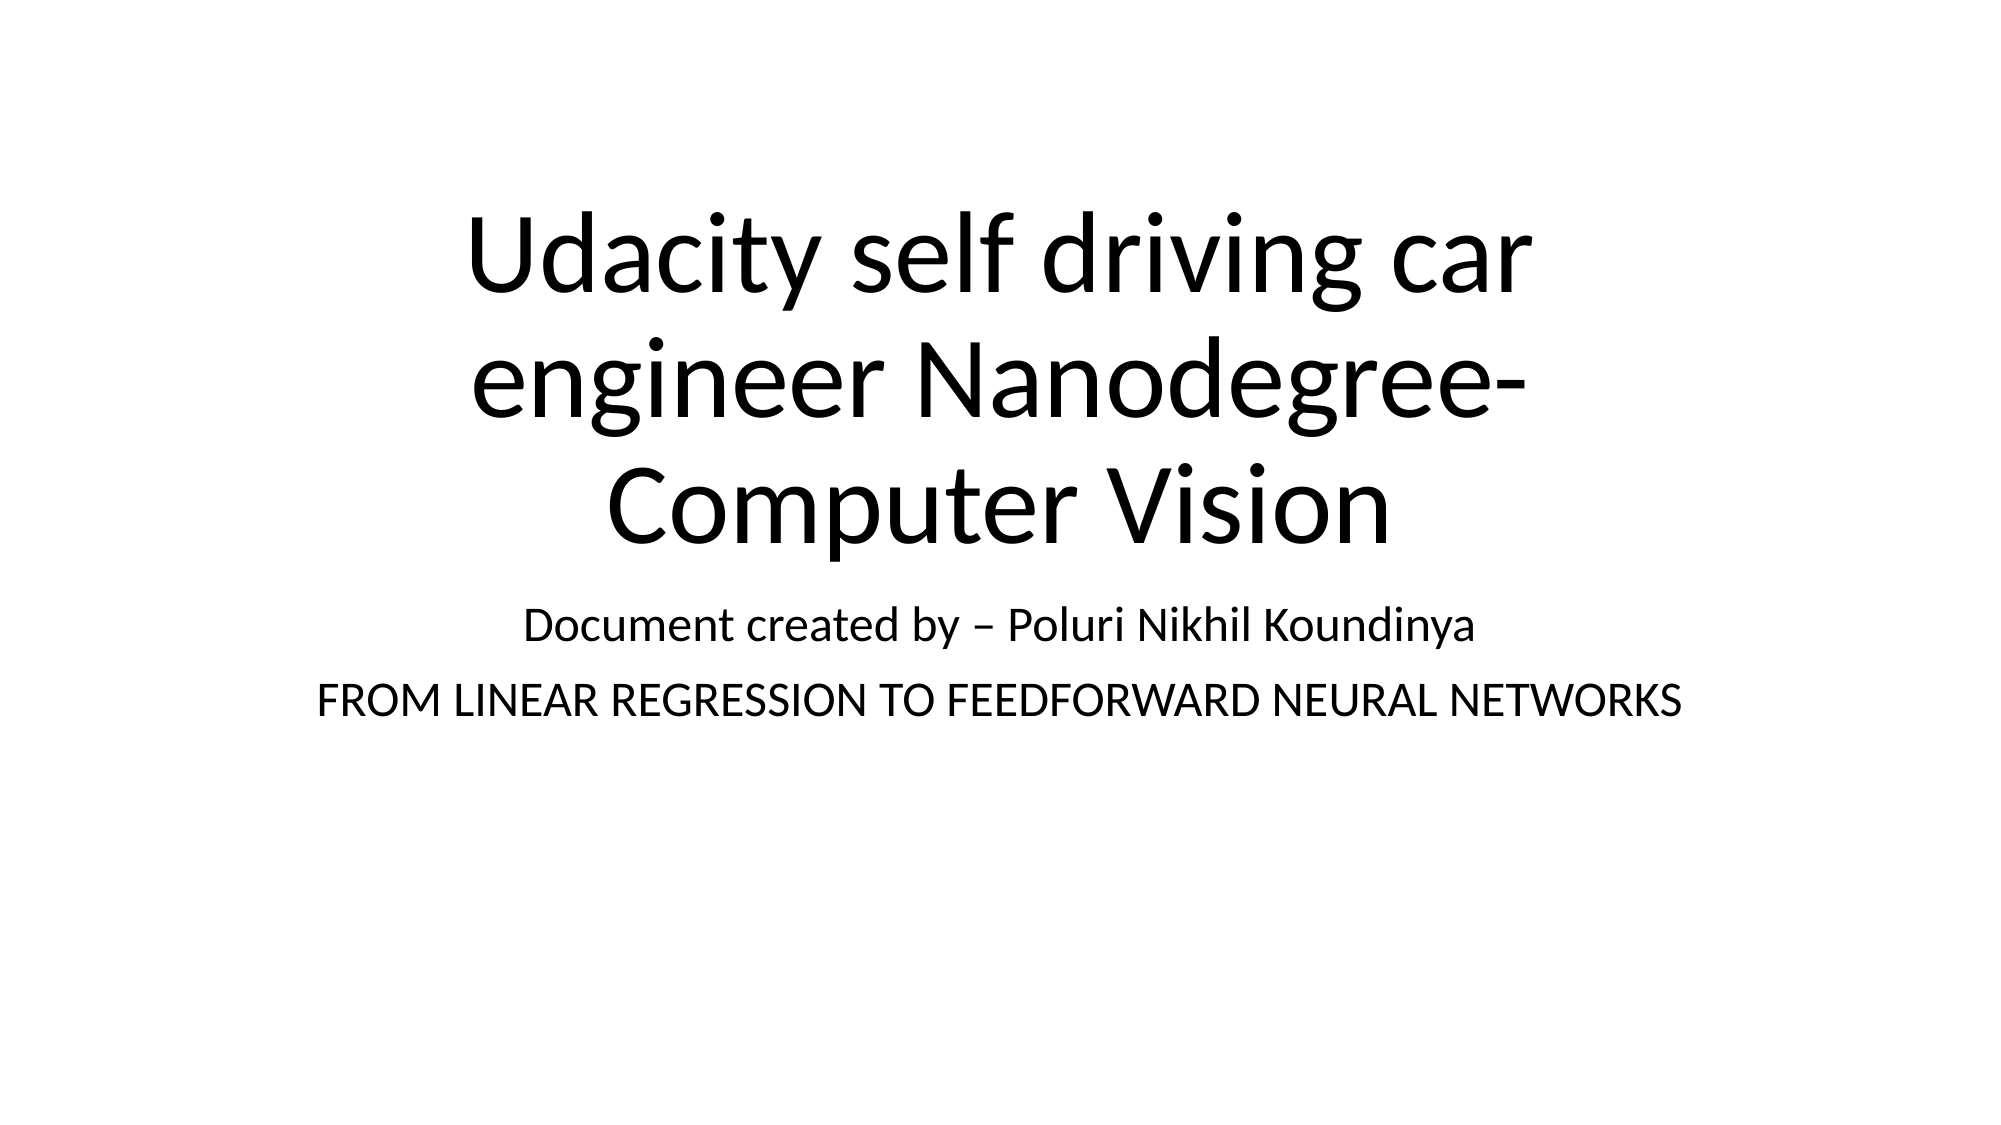

# Udacity self driving car engineer Nanodegree- Computer Vision
Document created by – Poluri Nikhil Koundinya
FROM LINEAR REGRESSION TO FEEDFORWARD NEURAL NETWORKS